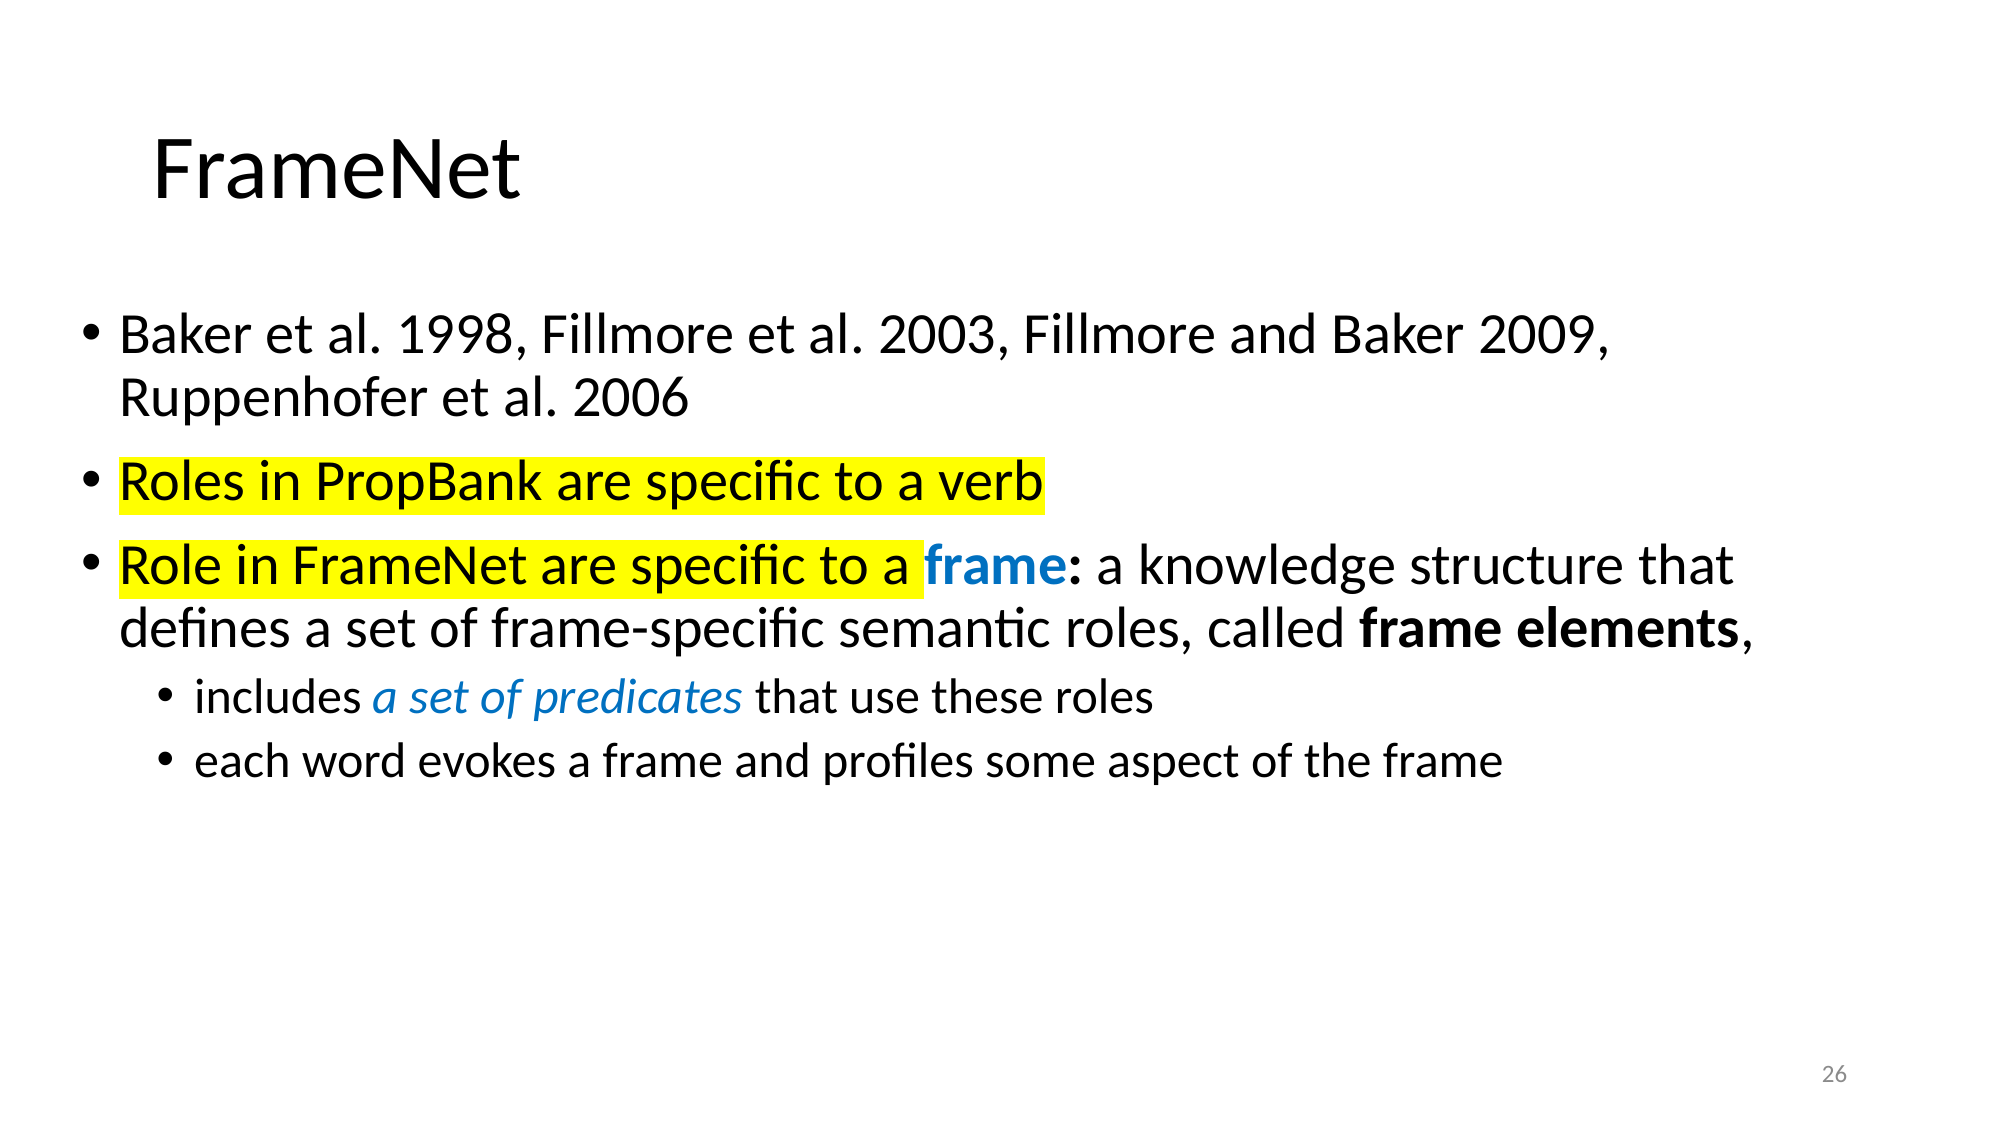

# FrameNet
Baker et al. 1998, Fillmore et al. 2003, Fillmore and Baker 2009, Ruppenhofer et al. 2006
Roles in PropBank are specific to a verb
Role in FrameNet are specific to a frame: a knowledge structure that defines a set of frame-specific semantic roles, called frame elements,
includes a set of predicates that use these roles
each word evokes a frame and profiles some aspect of the frame

26